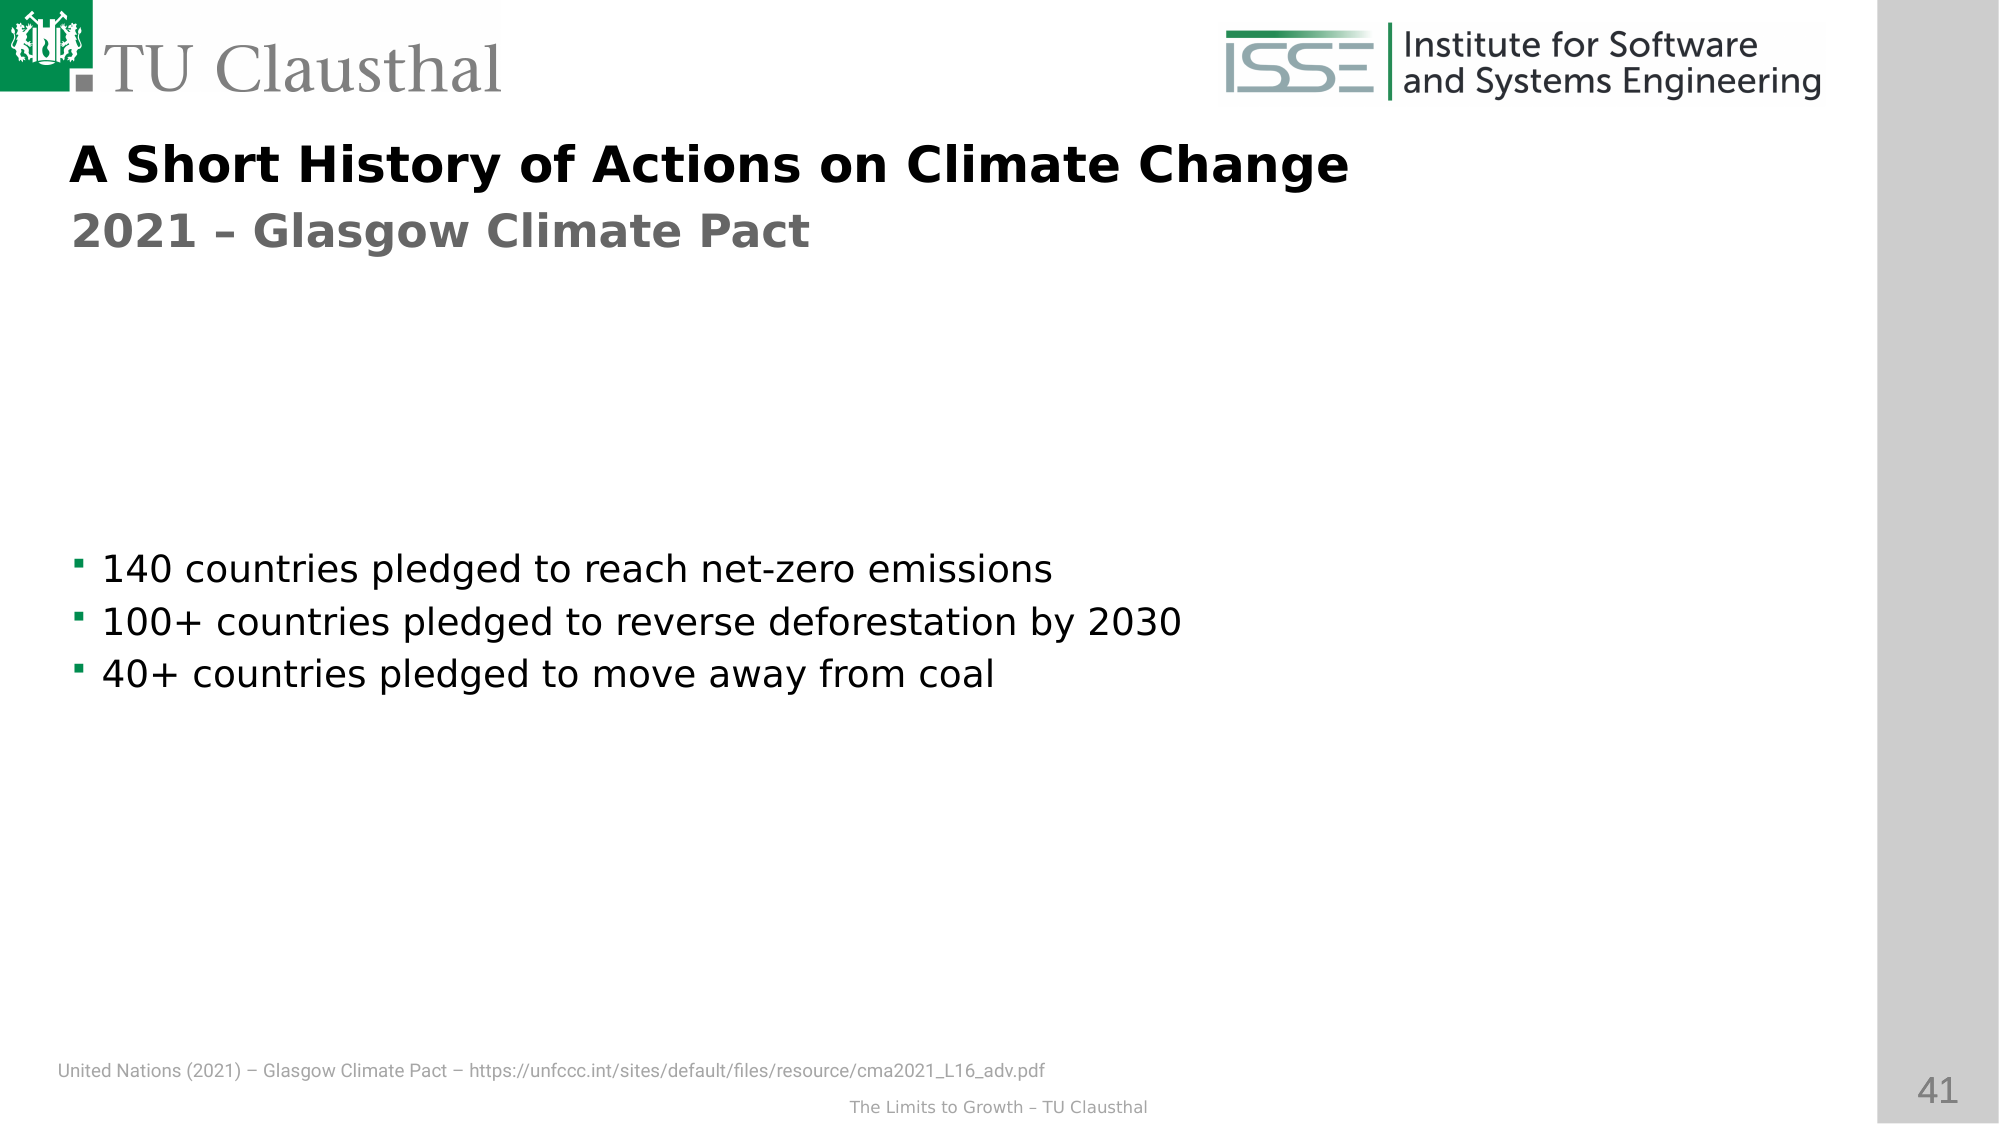

A Short History of Actions on Climate Change
2021 – Glasgow Climate Pact

140 countries pledged to reach net-zero emissions
100+ countries pledged to reverse deforestation by 2030
40+ countries pledged to move away from coal
United Nations (2021) – Glasgow Climate Pact – https://unfccc.int/sites/default/files/resource/cma2021_L16_adv.pdf